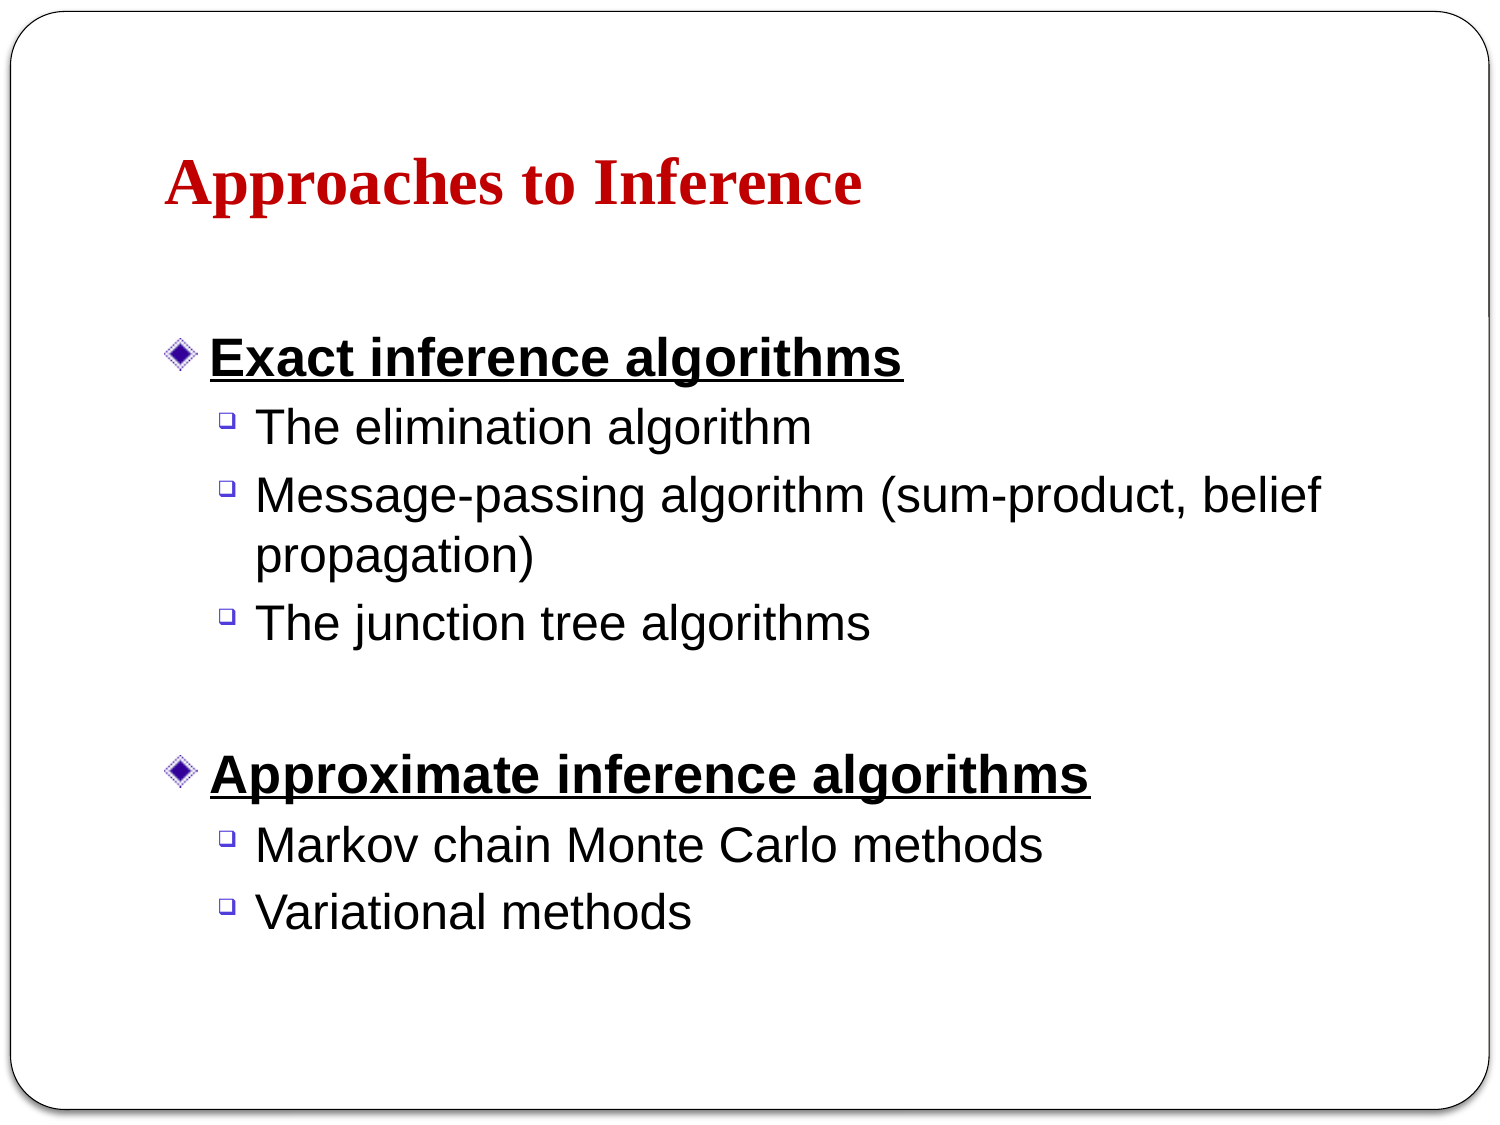

# Approaches to Inference

Exact inference algorithms
The elimination algorithm
Message-passing algorithm (sum-product, belief propagation)
The junction tree algorithms

Approximate inference algorithms
Markov chain Monte Carlo methods
Variational methods